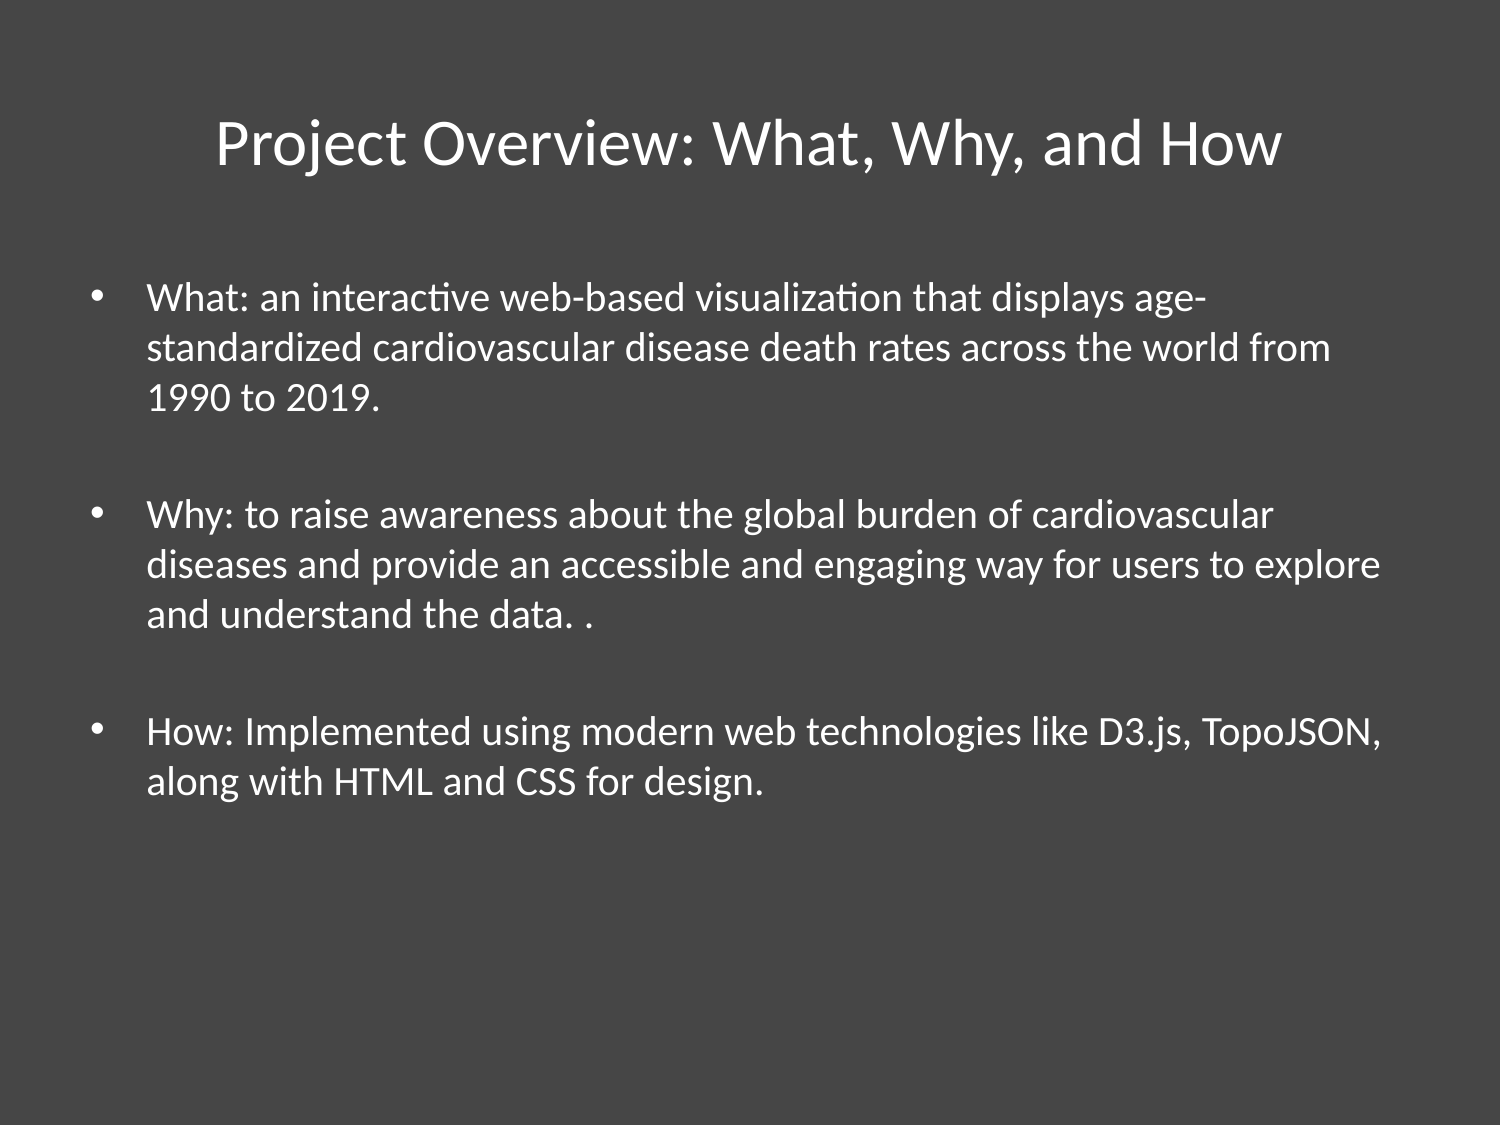

# Project Overview: What, Why, and How
What: an interactive web-based visualization that displays age-standardized cardiovascular disease death rates across the world from 1990 to 2019.

Why: to raise awareness about the global burden of cardiovascular diseases and provide an accessible and engaging way for users to explore and understand the data. .

How: Implemented using modern web technologies like D3.js, TopoJSON, along with HTML and CSS for design.